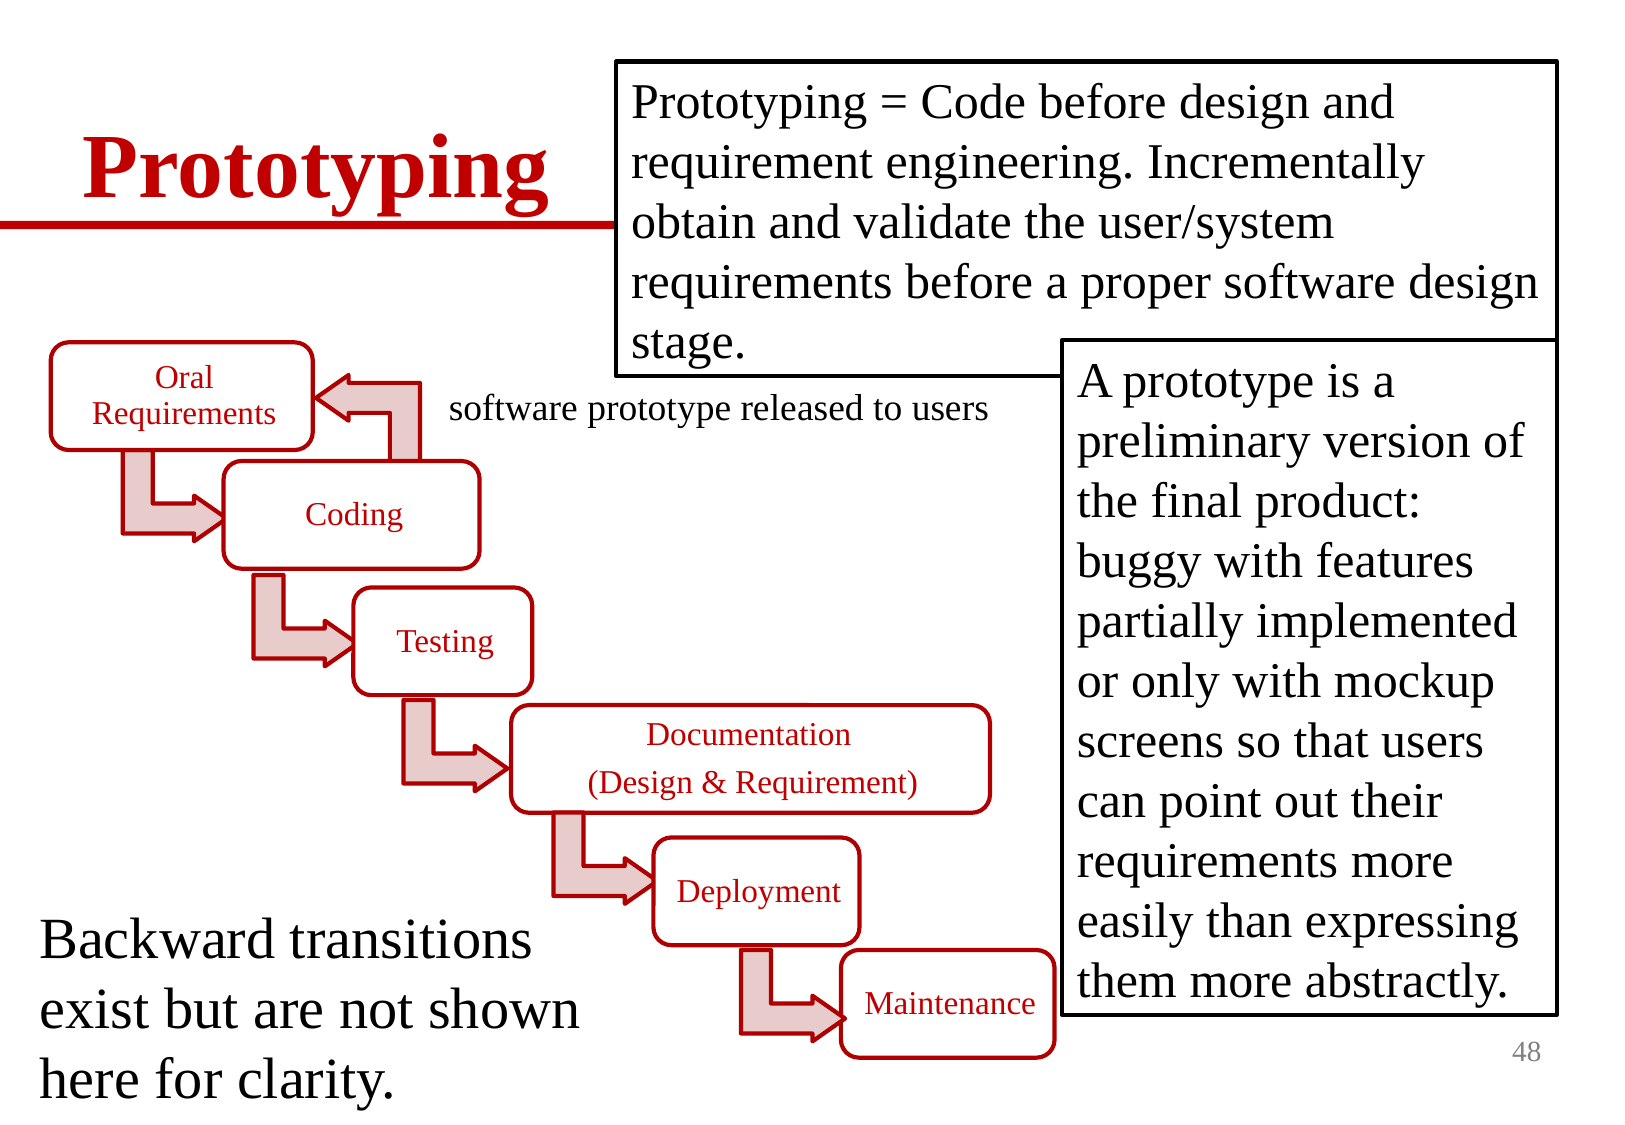

# Prototyping
Prototyping = Code before design and requirement engineering. Incrementally obtain and validate the user/system requirements before a proper software design stage.
Oral Requirements
Coding
Testing
Documentation
(Design & Requirement)
Deployment
Maintenance
A prototype is a preliminary version of the final product: buggy with features partially implemented or only with mockup screens so that users can point out their requirements more easily than expressing them more abstractly.
software prototype released to users
Backward transitions exist but are not shown here for clarity.

48